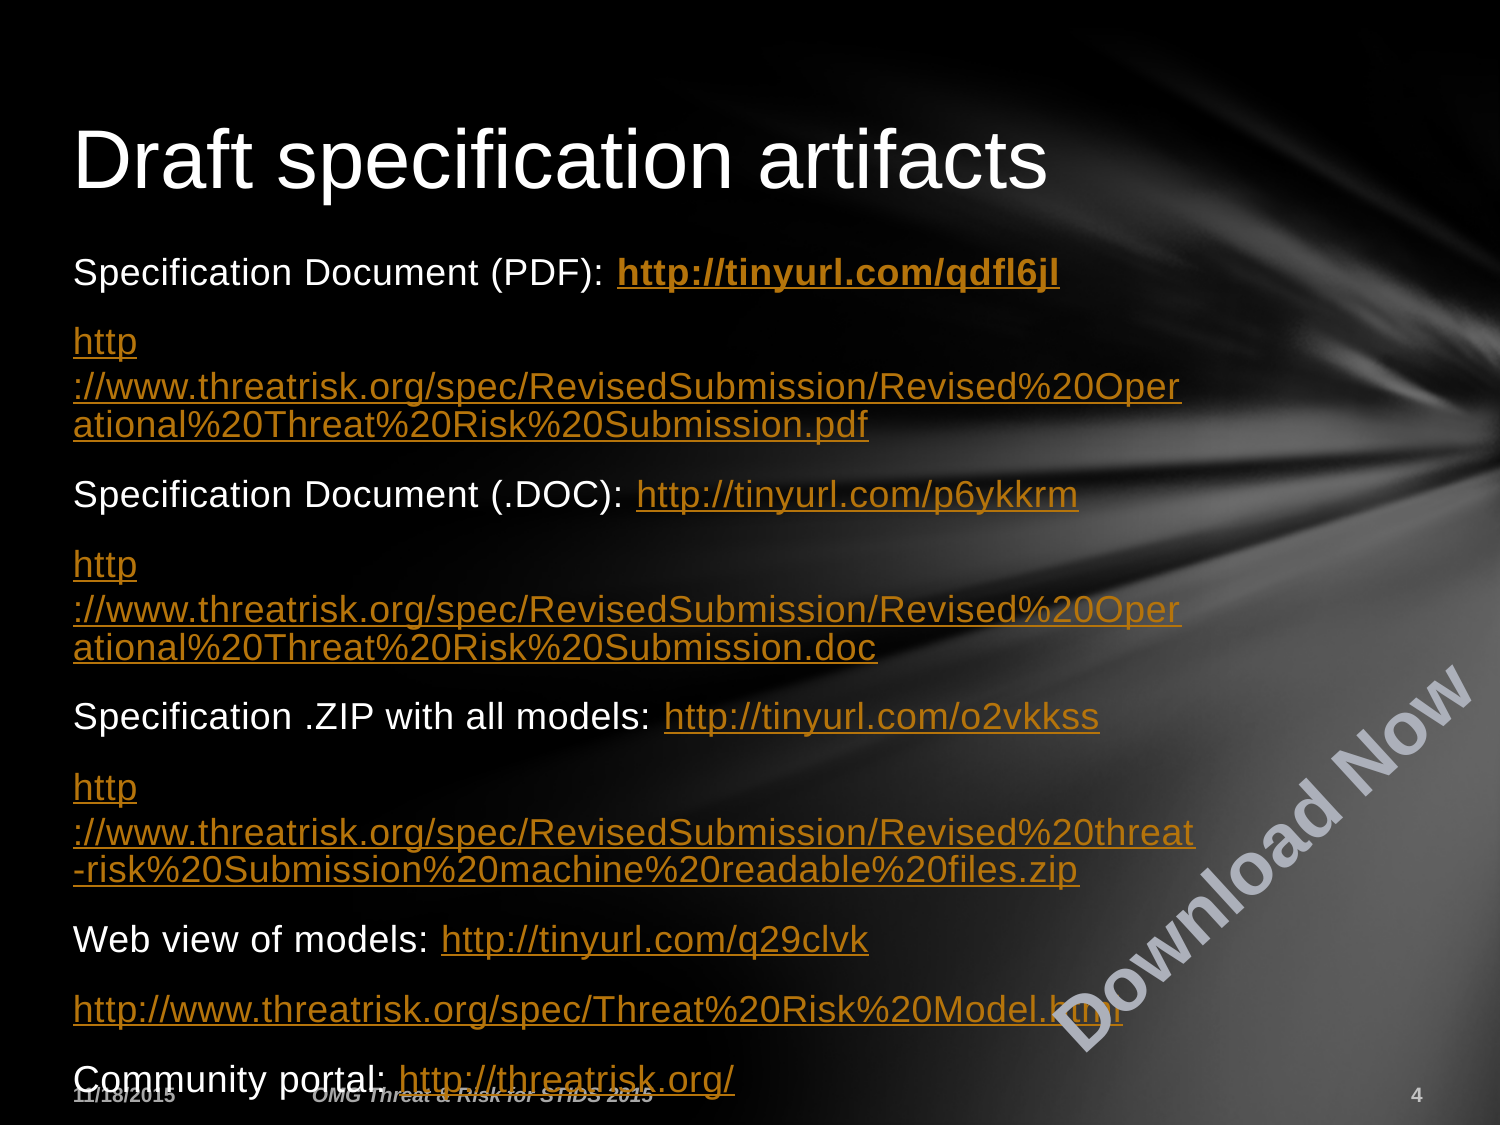

# Draft specification artifacts
Specification Document (PDF): http://tinyurl.com/qdfl6jl
http://www.threatrisk.org/spec/RevisedSubmission/Revised%20Operational%20Threat%20Risk%20Submission.pdf
Specification Document (.DOC): http://tinyurl.com/p6ykkrm
http://www.threatrisk.org/spec/RevisedSubmission/Revised%20Operational%20Threat%20Risk%20Submission.doc
Specification .ZIP with all models: http://tinyurl.com/o2vkkss
http://www.threatrisk.org/spec/RevisedSubmission/Revised%20threat-risk%20Submission%20machine%20readable%20files.zip
Web view of models: http://tinyurl.com/q29clvk
http://www.threatrisk.org/spec/Threat%20Risk%20Model.html
Community portal: http://threatrisk.org/

Download Now
11/18/2015
OMG Threat & Risk for STIDS 2015
4